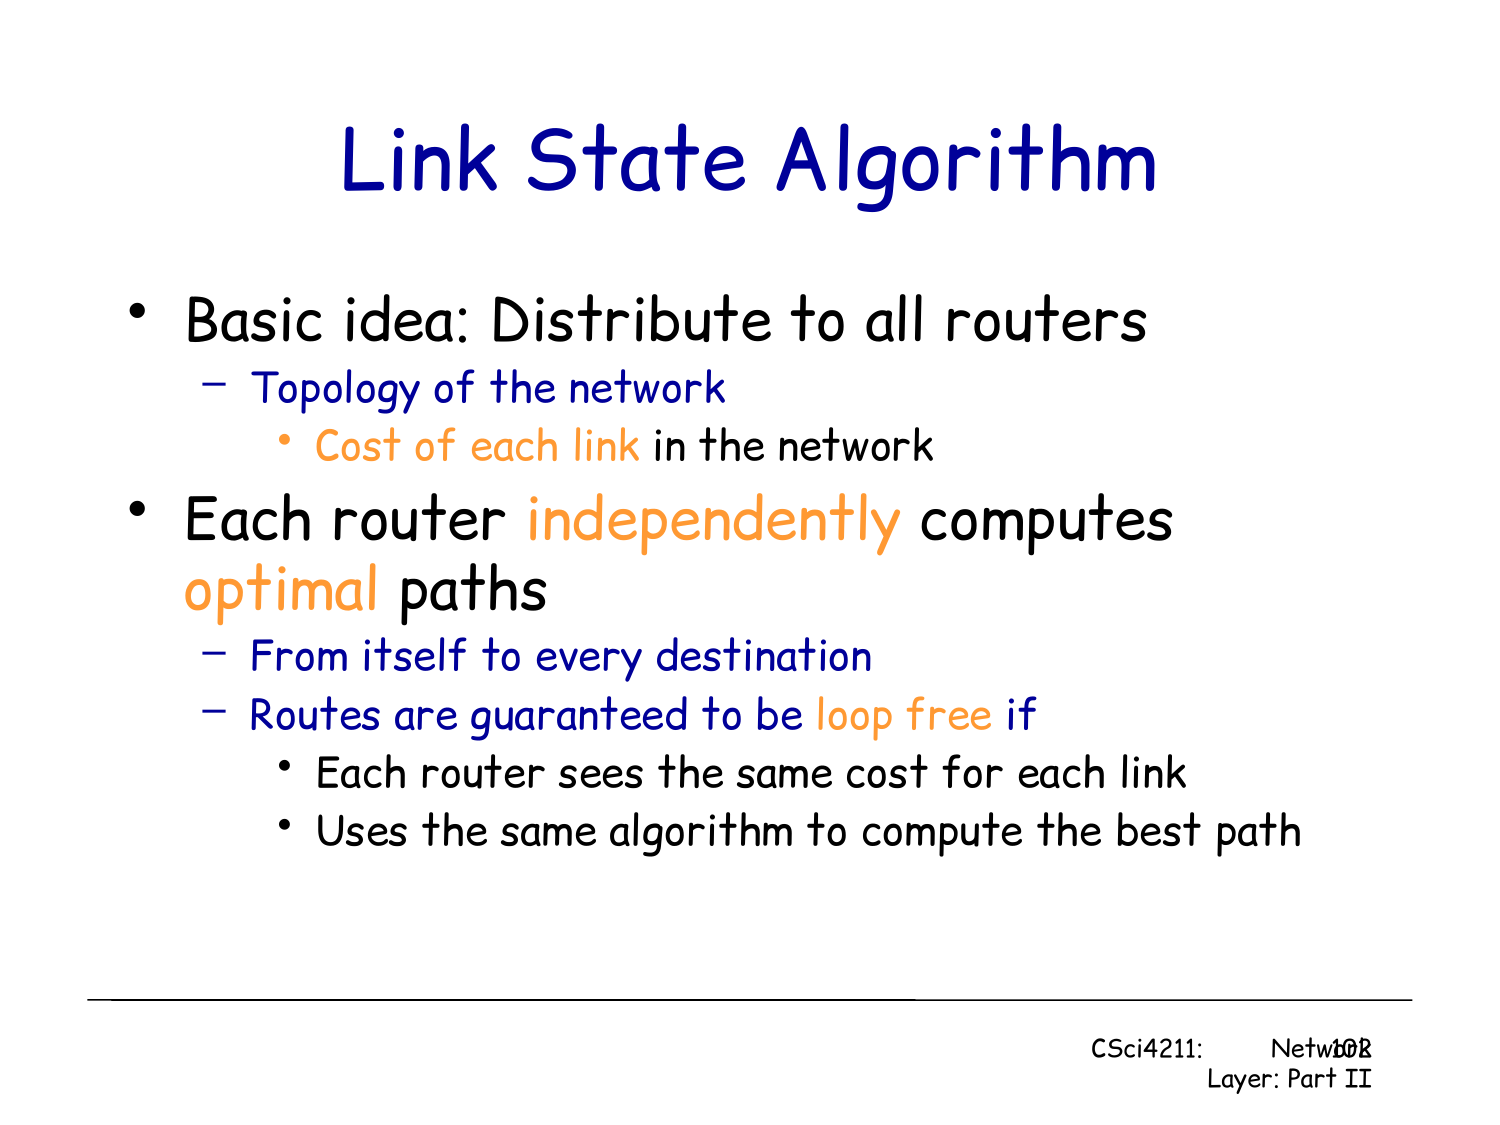

# Link State Algorithm
Basic idea: Distribute to all routers
Topology of the network
Cost of each link in the network
Each router independently computes optimal paths
From itself to every destination
Routes are guaranteed to be loop free if
Each router sees the same cost for each link
Uses the same algorithm to compute the best path
CSci4211:         Network Layer: Part II
102